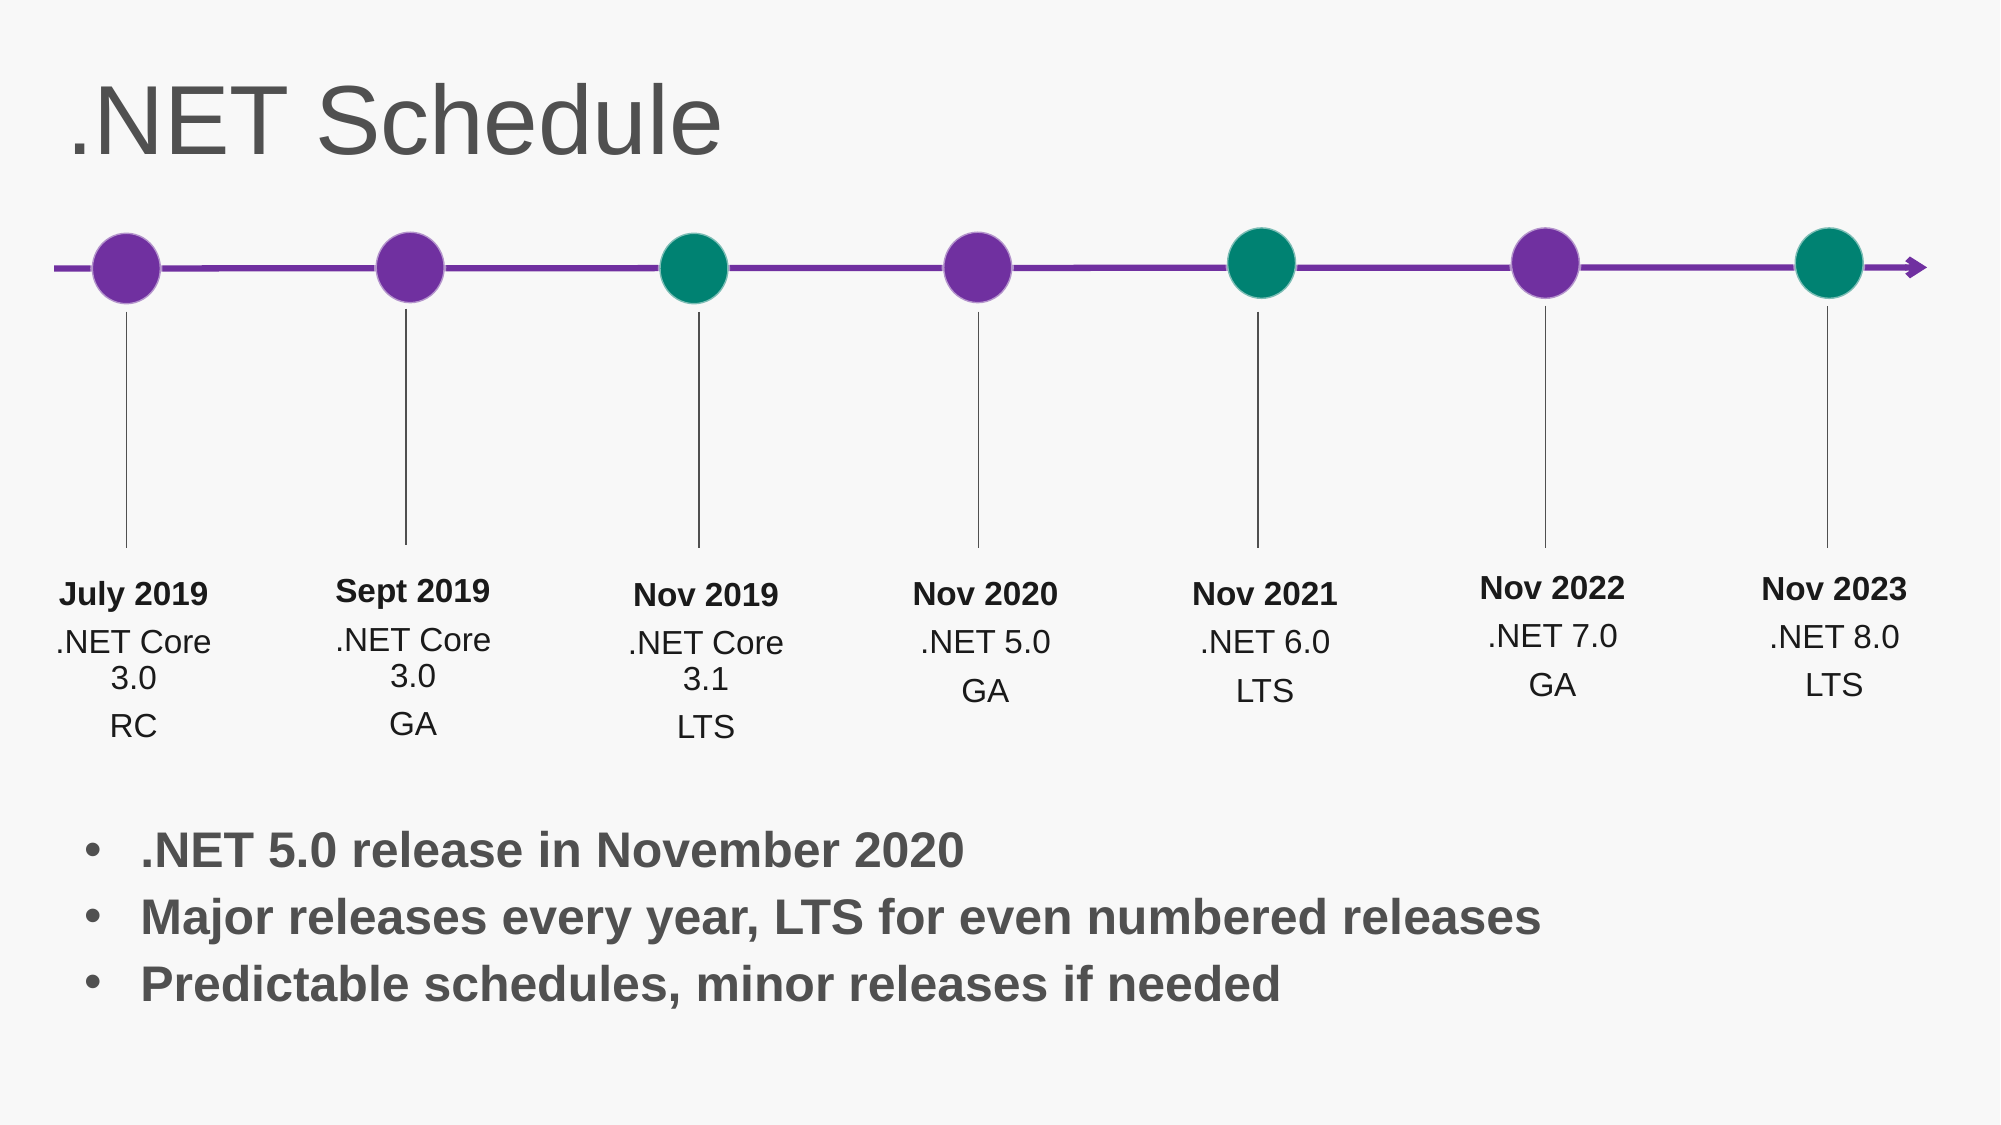

.NET Schedule

Nov 2022
.NET 7.0
GA
Nov 2023
.NET 8.0
LTS
Sept 2019
.NET Core 3.0
GA
July 2019
.NET Core 3.0
RC
Nov 2020
.NET 5.0
GA
Nov 2021
.NET 6.0
LTS
Nov 2019
.NET Core 3.1
LTS
.NET 5.0 release in November 2020
Major releases every year, LTS for even numbered releases
Predictable schedules, minor releases if needed